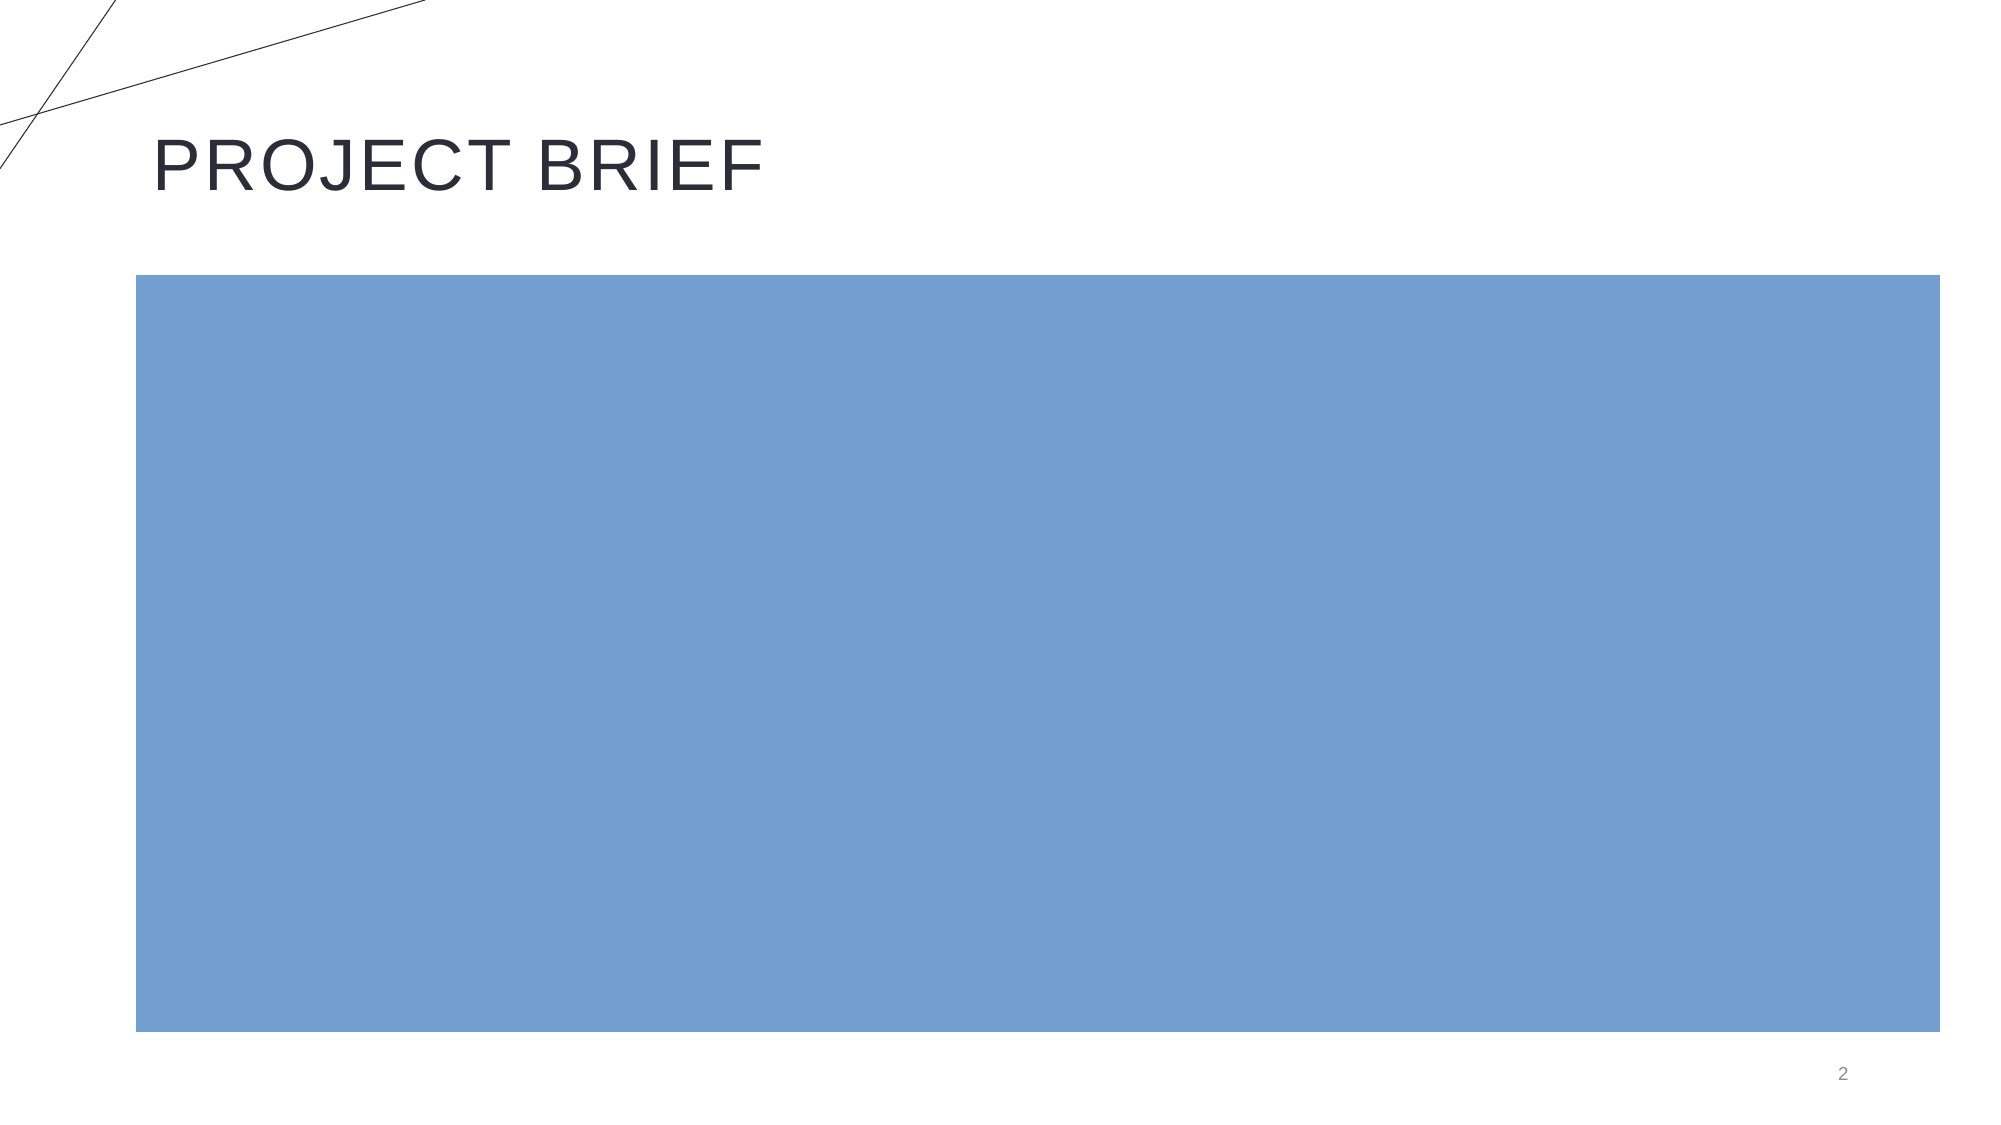

# Project Brief
Your Role: Junior Data Analyst at a large department store marketplace connecting small businesses from all over Brazil to channels without hassle and with a single contract.

Business Challenge: The Marketing director needs to optimize campaign spending. Currently, the team sends same promotions to ALL customers which is expensive and ineffective.
The team wants to launch targeted campaigns but does not know which customers to prioritize.

Goal: Build an RFM customer segmentation model and create a Dashboard for the stakeholders.
2